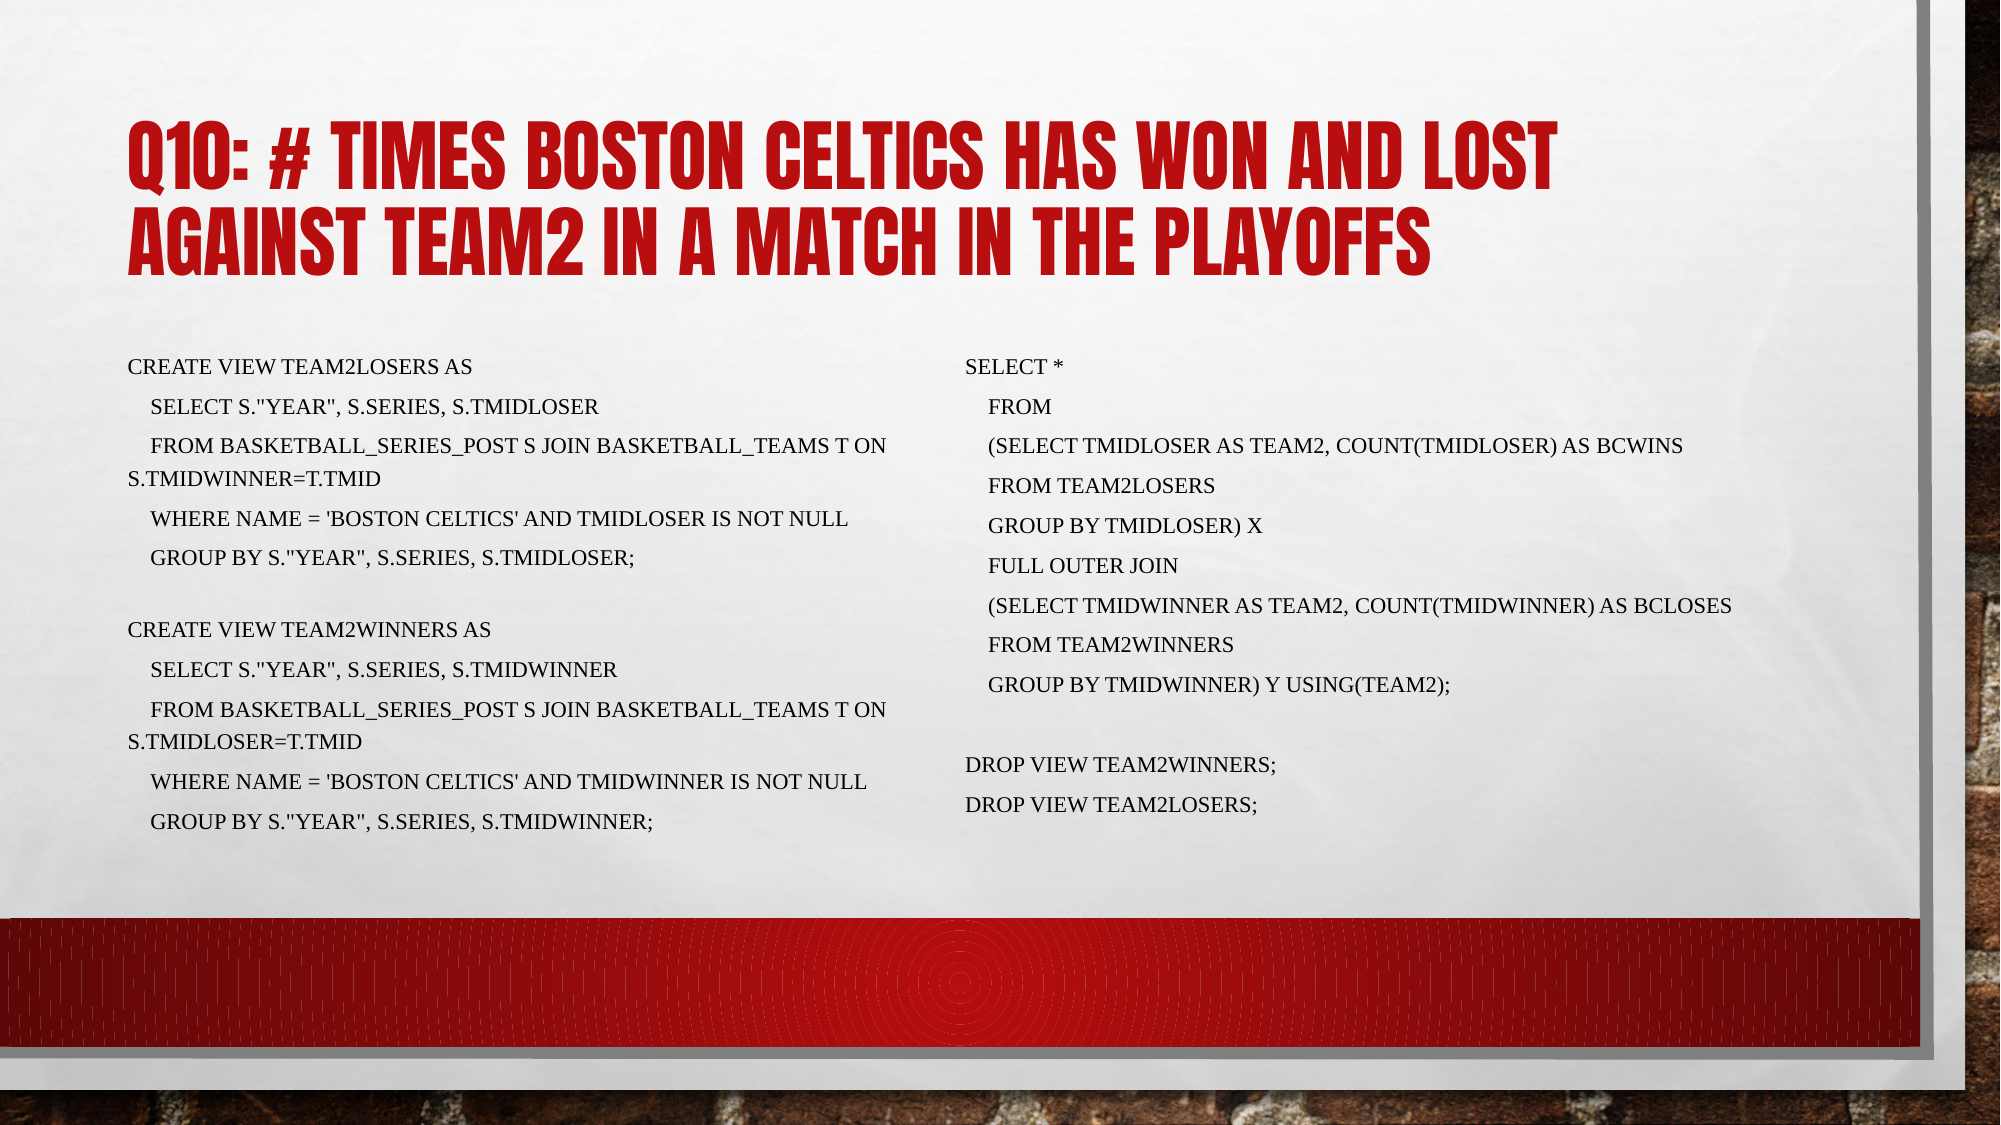

# Q10: # times Boston Celtics has won and lost against team2 in a match in the playoffs
CREATE VIEW Team2Losers AS
    SELECT S."year", S.SERIES, S.TMIDLOSER
    FROM BASKETBALL_SERIES_POST S JOIN BASKETBALL_TEAMS T ON S.TMIDWINNER=T.TMID
    WHERE name = 'Boston Celtics' AND TMIDLOSER IS NOT NULL
    GROUP BY S."year", S.SERIES, S.TMIDLOSER;
CREATE VIEW Team2Winners AS
    SELECT S."year", S.SERIES, S.TMIDWINNER
    FROM BASKETBALL_SERIES_POST S JOIN BASKETBALL_TEAMS T ON S.TMIDLOSER=T.TMID
    WHERE name = 'Boston Celtics' AND TMIDWINNER IS NOT NULL
    GROUP BY S."year", S.SERIES, S.TMIDWINNER;
SELECT *
    FROM
    (SELECT TMIDLOSER AS team2, COUNT(TMIDLOSER) AS BCWins
    FROM Team2Losers
    GROUP BY TMIDLOSER) X
    FULL OUTER JOIN
    (SELECT TMIDWINNER AS team2, COUNT(TMIDWINNER) AS BCLoses
    FROM Team2Winners
    GROUP BY TMIDWINNER) Y USING(team2);

DROP VIEW Team2Winners;
DROP VIEW Team2Losers;